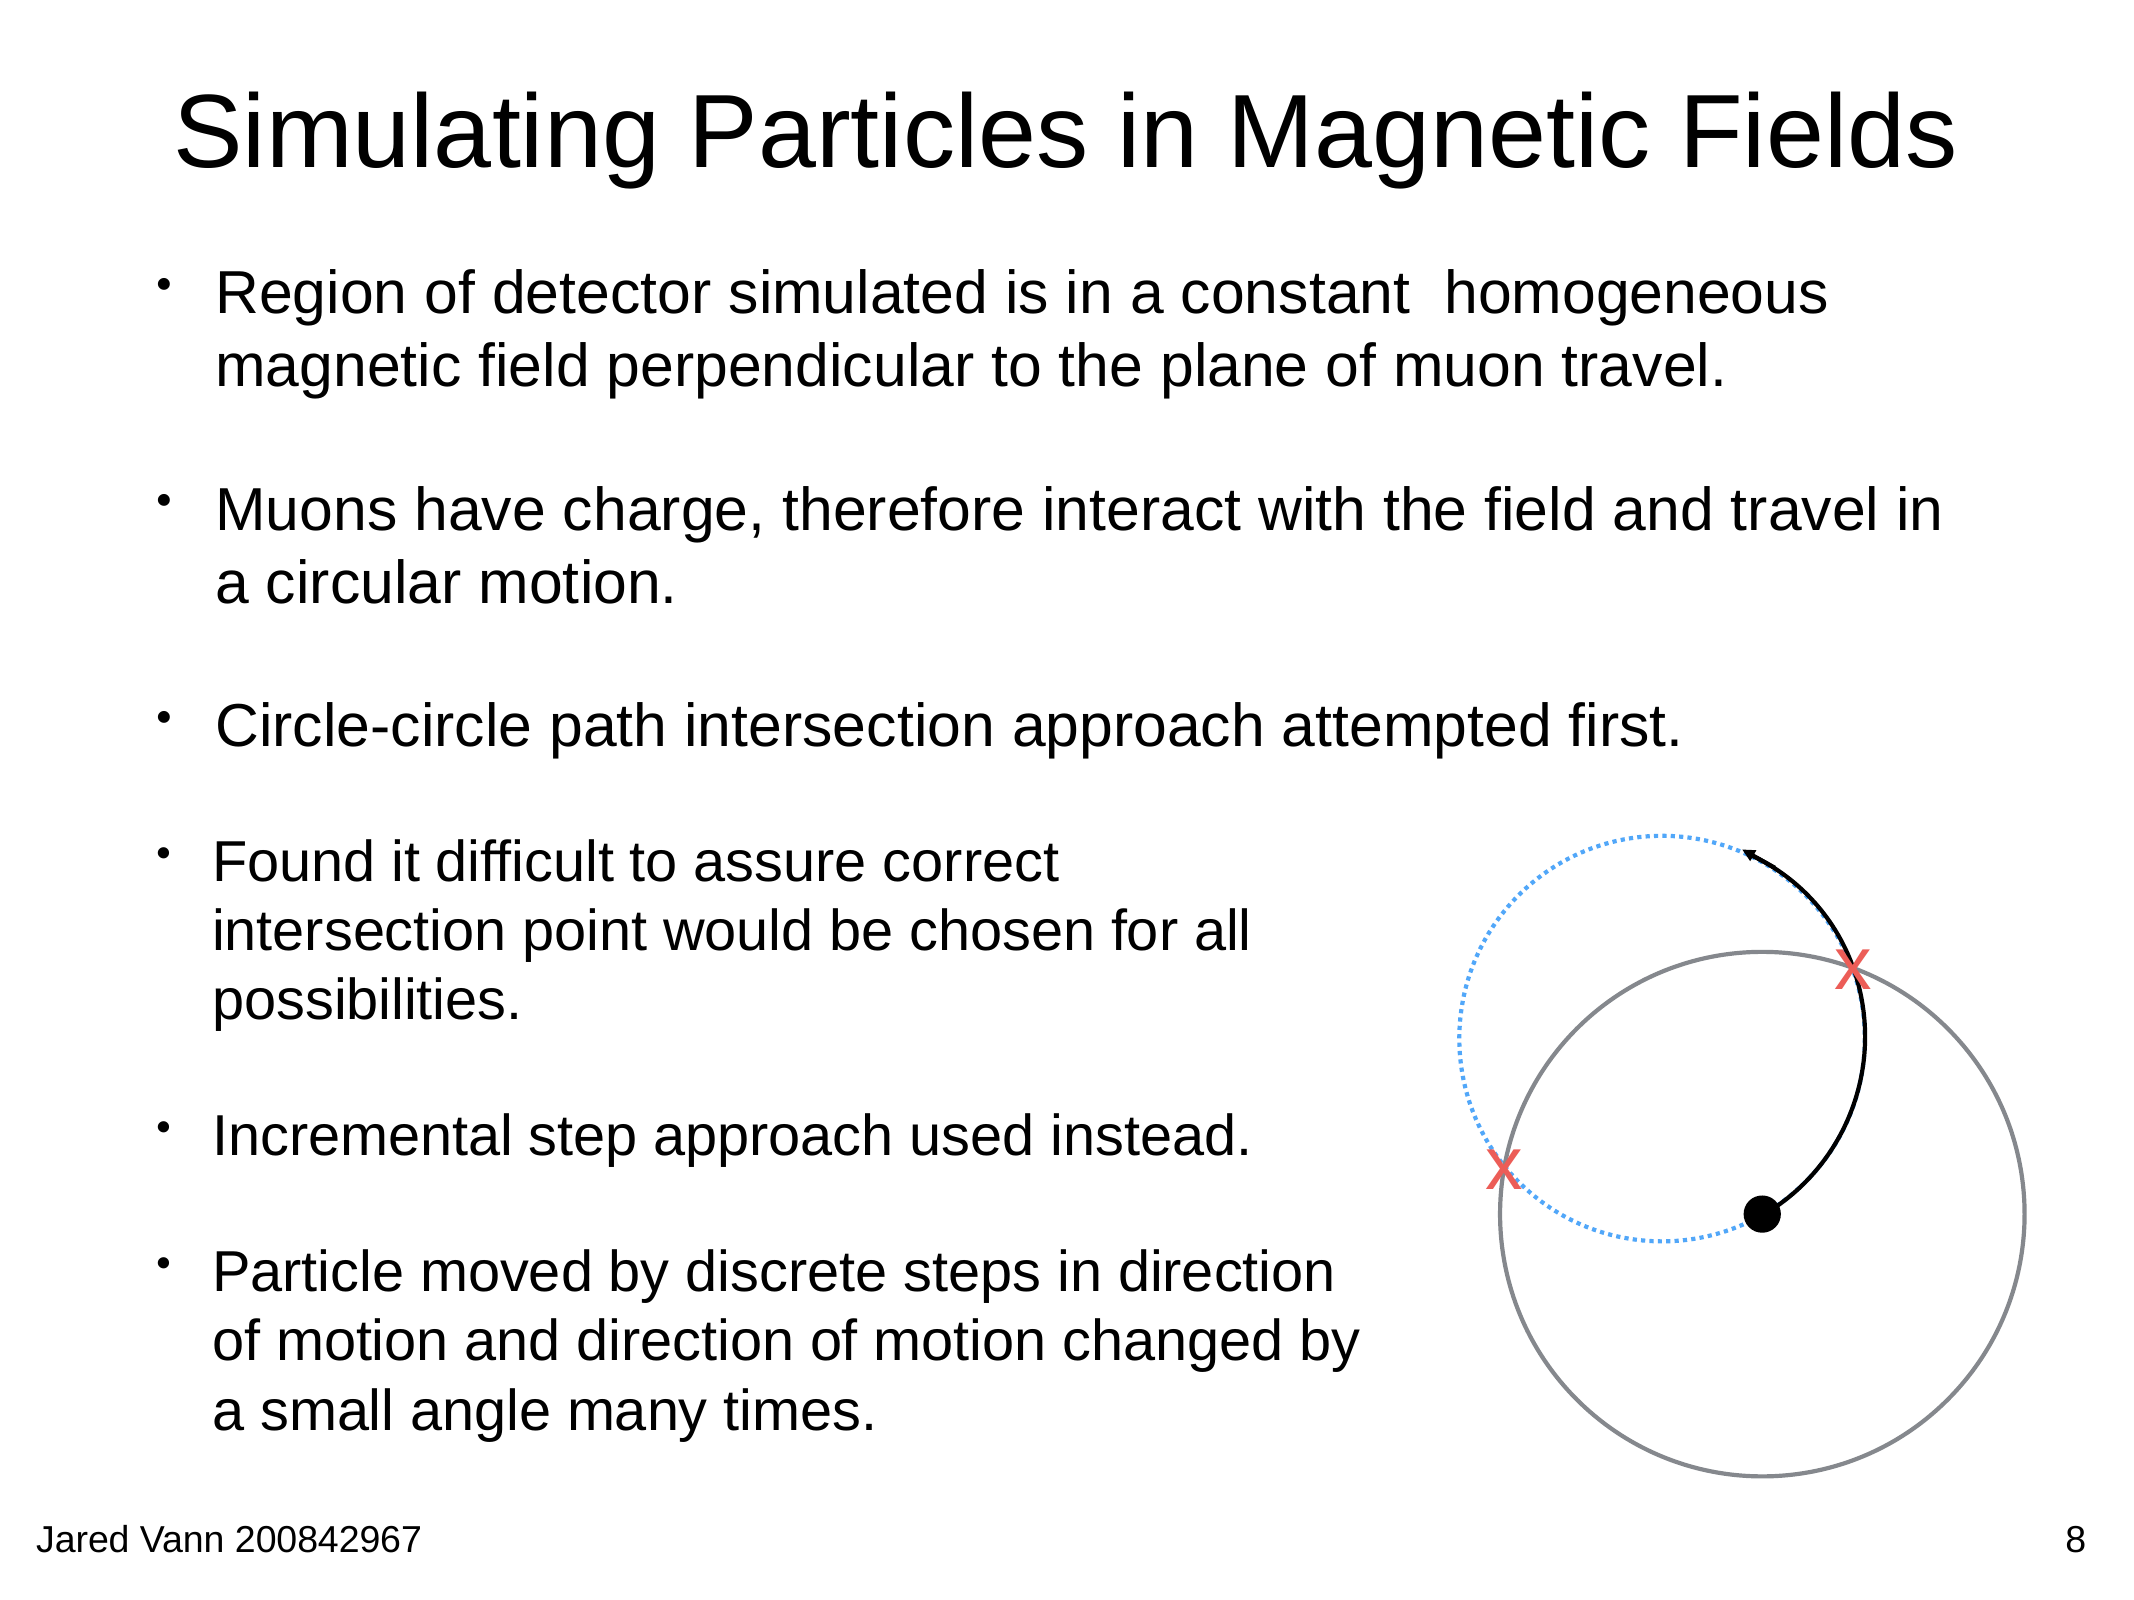

# Simulating Particles in Magnetic Fields
Region of detector simulated is in a constant  homogeneous magnetic field perpendicular to the plane of muon travel.
Muons have charge, therefore interact with the field and travel in a circular motion.
Circle-circle path intersection approach attempted first.
Found it difficult to assure correct intersection point would be chosen for all possibilities.
Incremental step approach used instead.
Particle moved by discrete steps in direction of motion and direction of motion changed by a small angle many times.

x

x

8